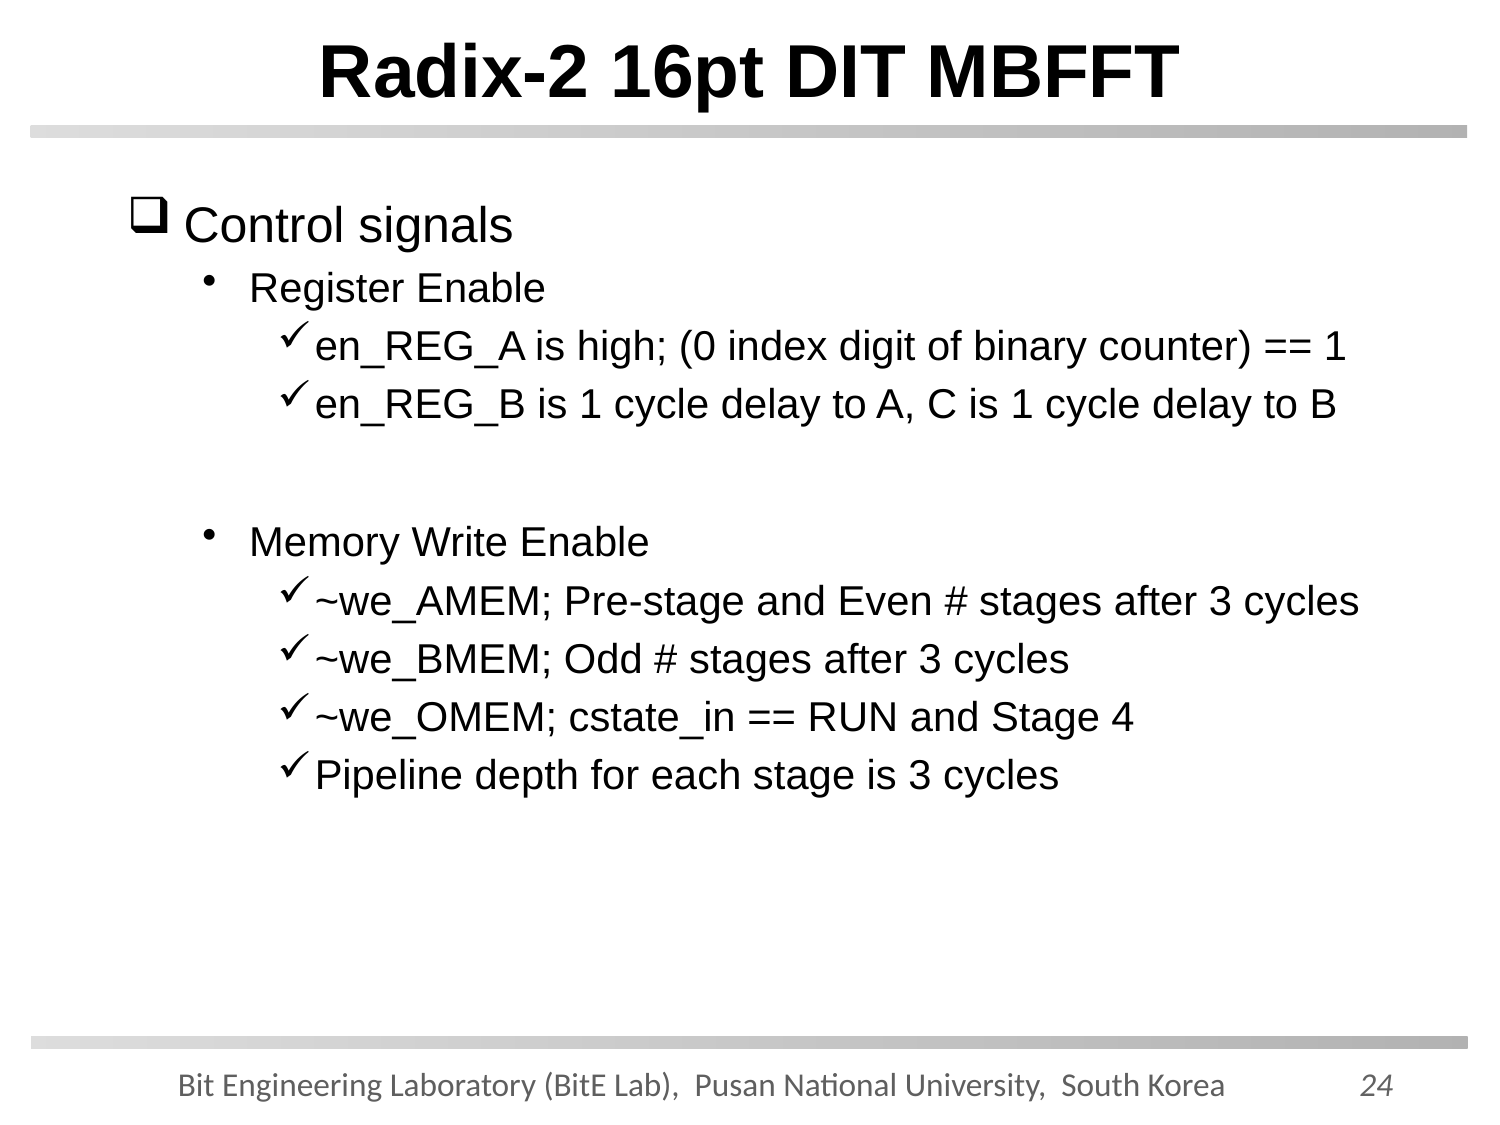

# Radix-2 16pt DIT MBFFT
Control signals
Register Enable
en_REG_A is high; (0 index digit of binary counter) == 1
en_REG_B is 1 cycle delay to A, C is 1 cycle delay to B

Memory Write Enable
~we_AMEM; Pre-stage and Even # stages after 3 cycles
~we_BMEM; Odd # stages after 3 cycles
~we_OMEM; cstate_in == RUN and Stage 4
Pipeline depth for each stage is 3 cycles